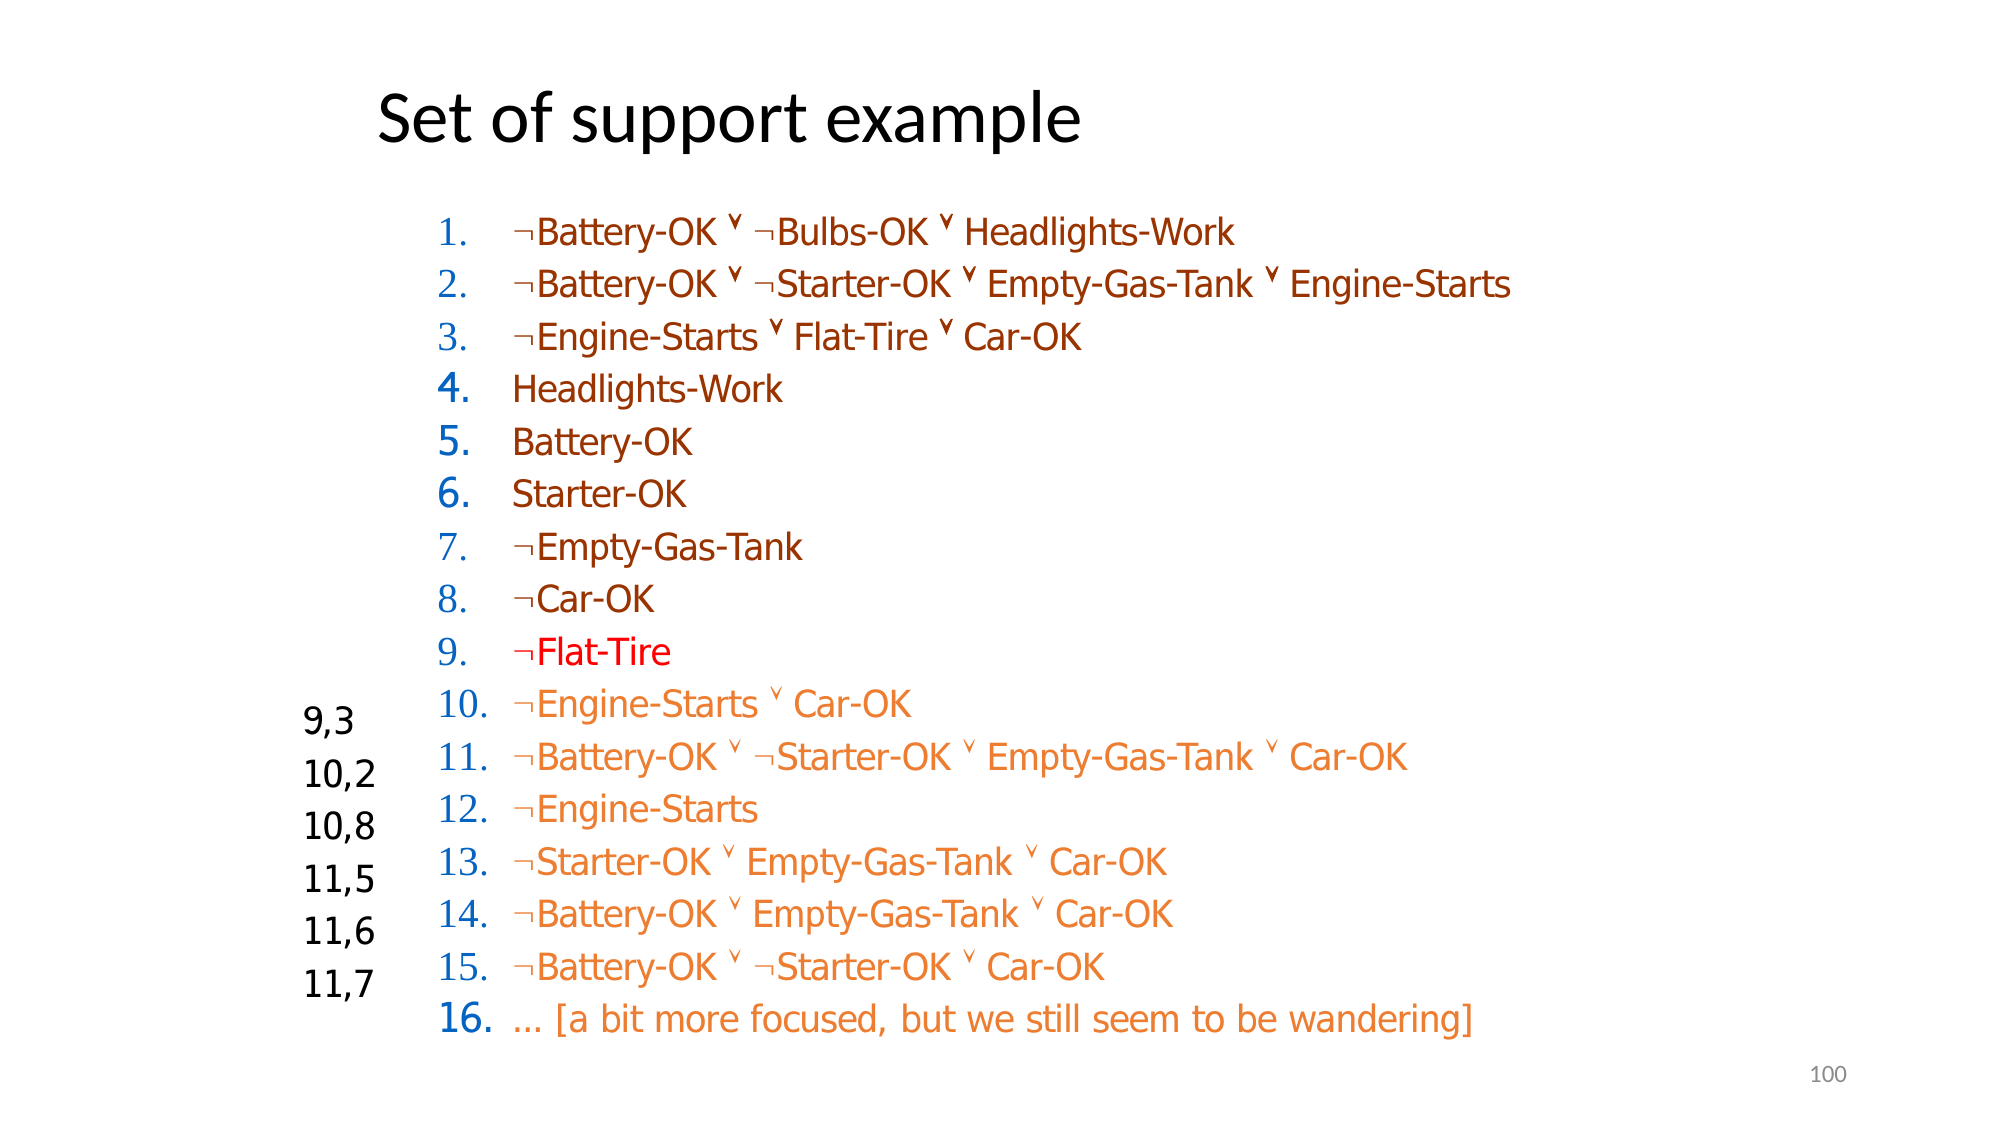

# Set of support example
¬Battery-OK ∨ ¬Bulbs-OK ∨ Headlights-Work
¬Battery-OK ∨ ¬Starter-OK ∨ Empty-Gas-Tank ∨ Engine-Starts
¬Engine-Starts ∨ Flat-Tire ∨ Car-OK
Headlights-Work
Battery-OK
Starter-OK
¬Empty-Gas-Tank
¬Car-OK
¬Flat-Tire
¬Engine-Starts ∨ Car-OK
¬Battery-OK ∨ ¬Starter-OK ∨ Empty-Gas-Tank ∨ Car-OK
¬Engine-Starts
¬Starter-OK ∨ Empty-Gas-Tank ∨ Car-OK
¬Battery-OK ∨ Empty-Gas-Tank ∨ Car-OK
¬Battery-OK ∨ ¬Starter-OK ∨ Car-OK
… [a bit more focused, but we still seem to be wandering]
9,3
10,2
10,8
11,5
11,6
11,7
100